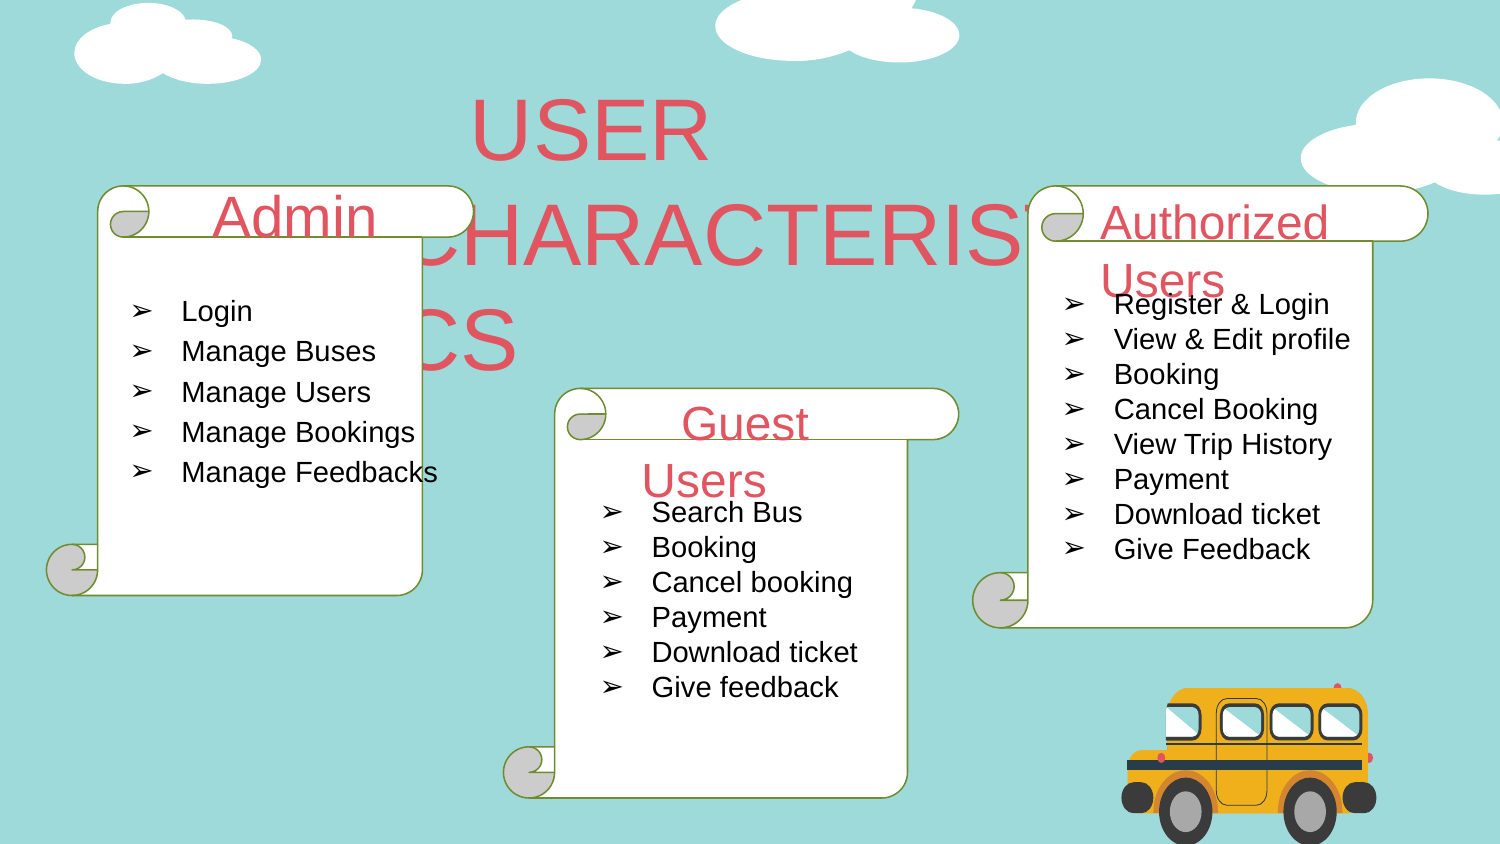

USER  CHARACTERISTICS

Admin
Authorized Users

Register & Login
View & Edit profile
Booking
Cancel Booking
View Trip History
Payment
Download ticket
Give Feedback
Login
Manage Buses
Manage Users
Manage Bookings
Manage Feedbacks

   Guest Users

Search Bus
Booking
Cancel booking
Payment
Download ticket
Give feedback